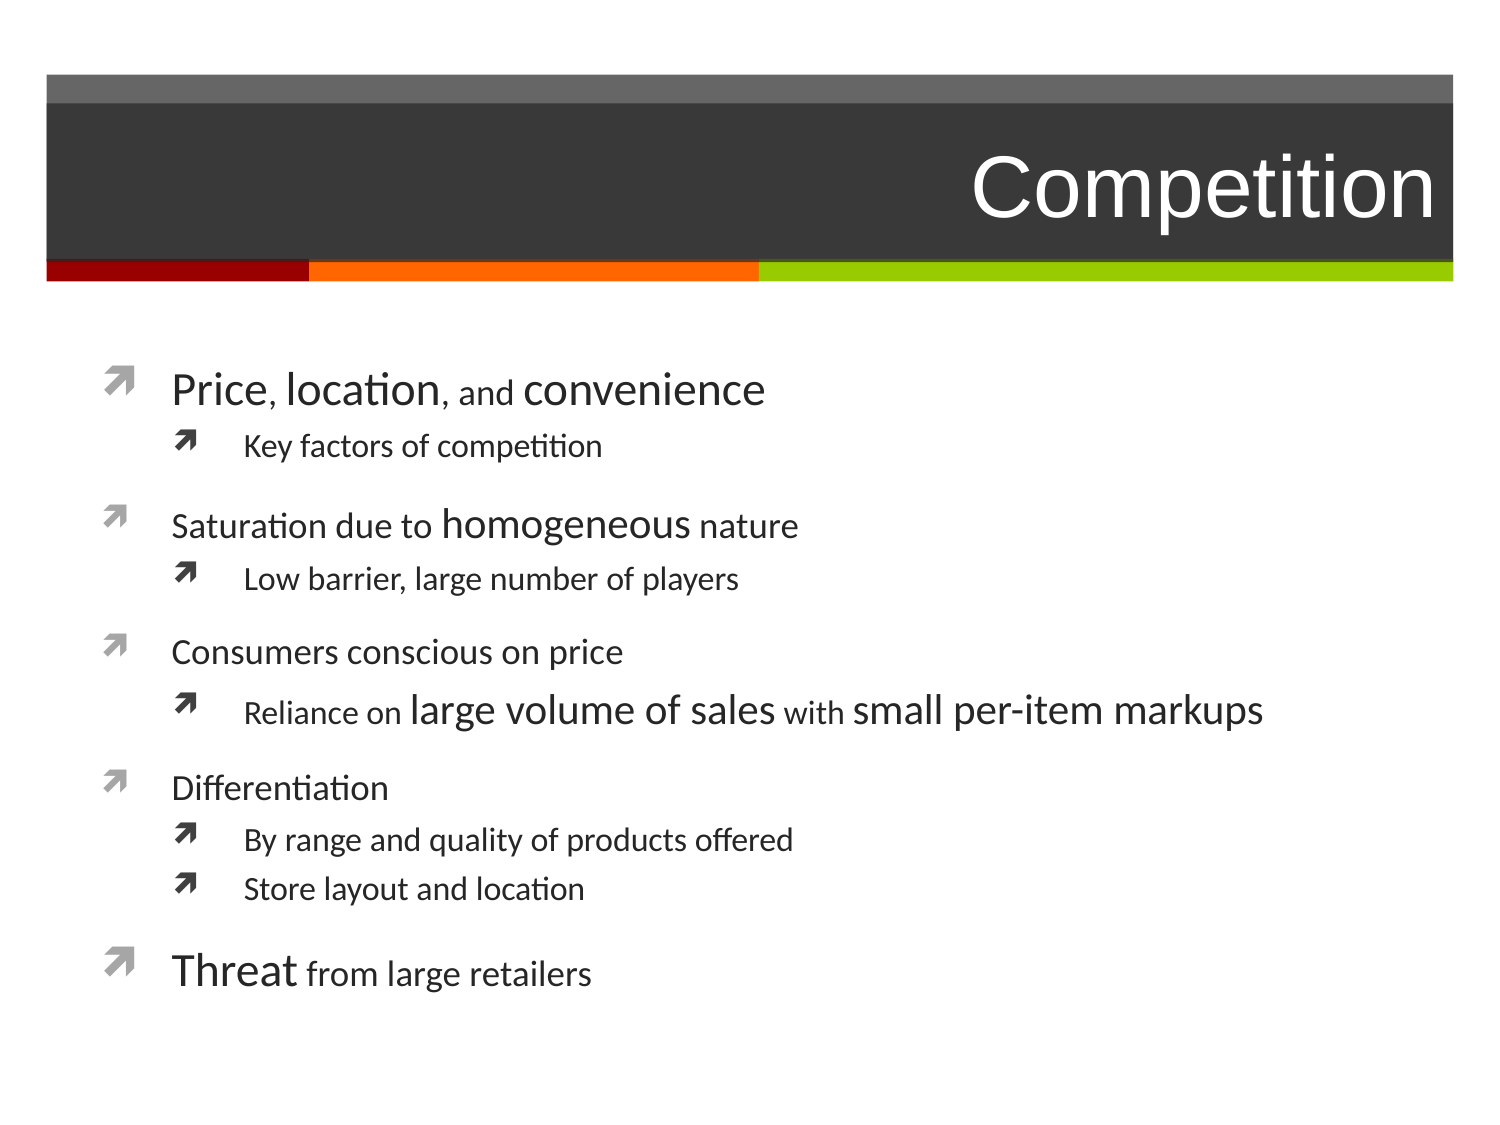

# Competition
Price, location, and convenience
Key factors of competition
Saturation due to homogeneous nature
Low barrier, large number of players
Consumers conscious on price
Reliance on large volume of sales with small per-item markups
Differentiation
By range and quality of products offered
Store layout and location
Threat from large retailers